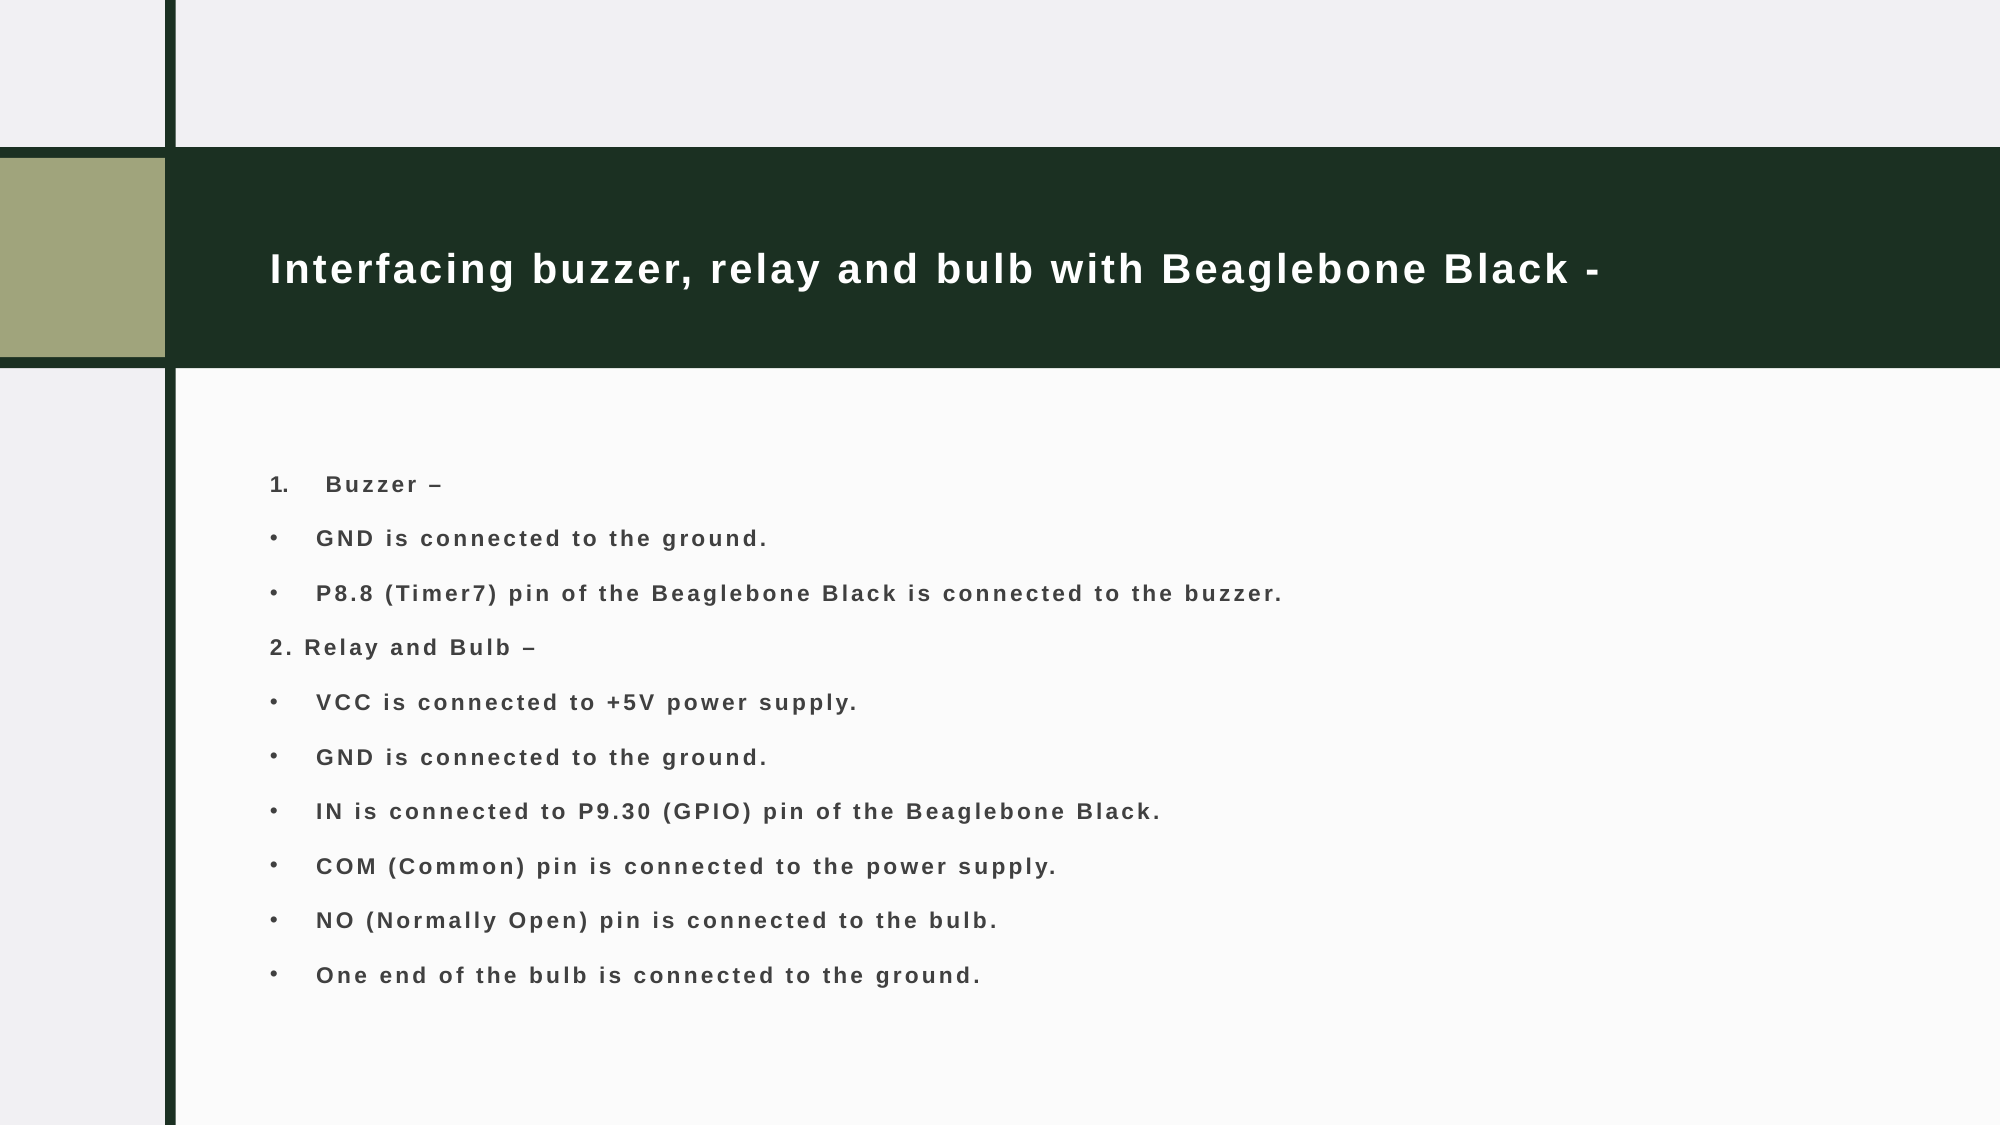

# Interfacing buzzer, relay and bulb with Beaglebone Black -

Buzzer –
GND is connected to the ground.
P8.8 (Timer7) pin of the Beaglebone Black is connected to the buzzer.
2. Relay and Bulb –
VCC is connected to +5V power supply.
GND is connected to the ground.
IN is connected to P9.30 (GPIO) pin of the Beaglebone Black.
COM (Common) pin is connected to the power supply.
NO (Normally Open) pin is connected to the bulb.
One end of the bulb is connected to the ground.